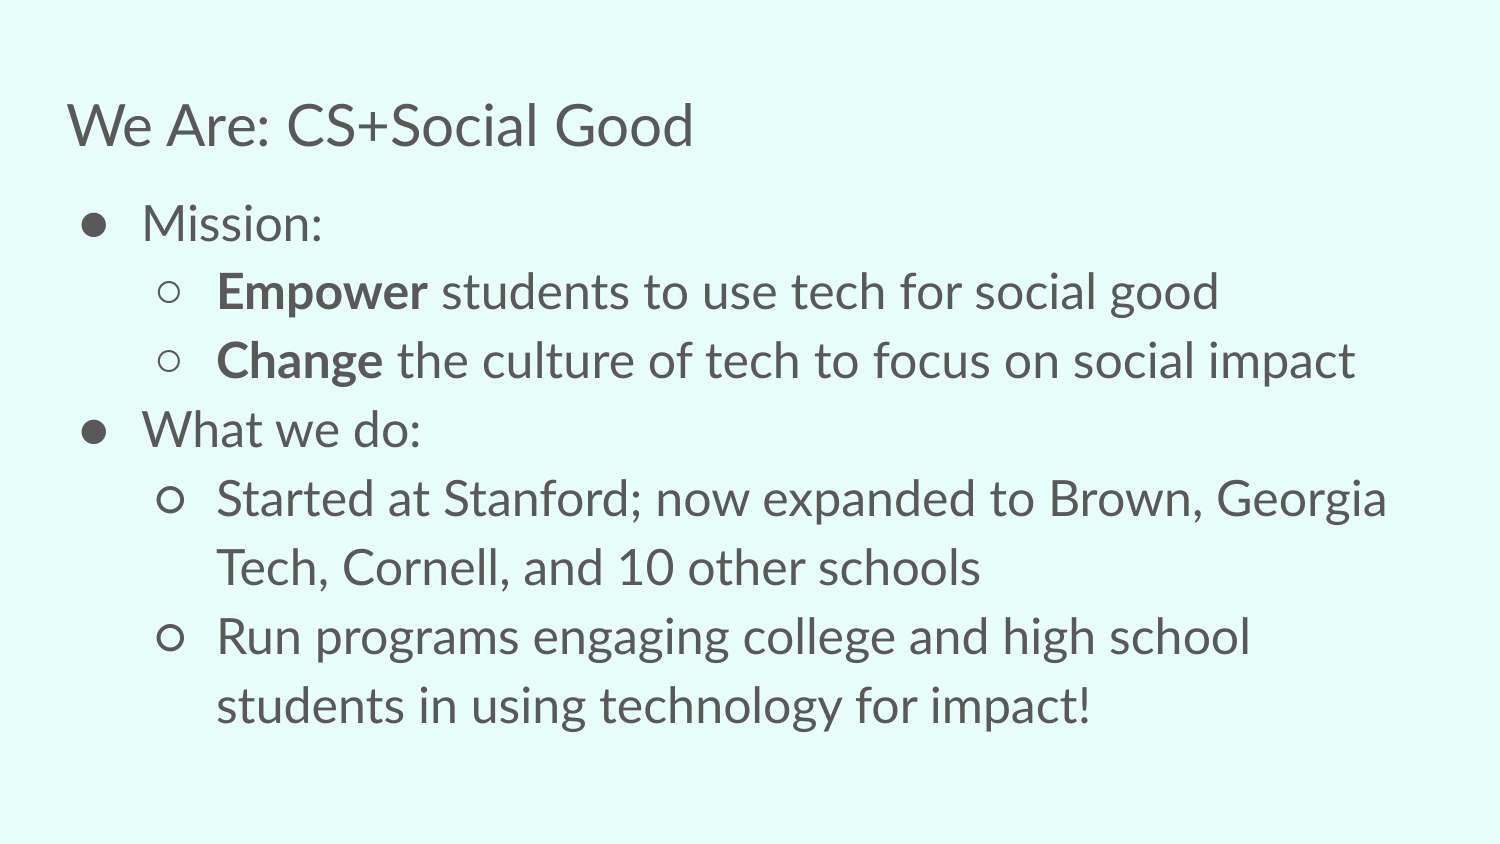

# We Are: CS+Social Good
Mission:
Empower students to use tech for social good
Change the culture of tech to focus on social impact
What we do:
Started at Stanford; now expanded to Brown, Georgia Tech, Cornell, and 10 other schools
Run programs engaging college and high school students in using technology for impact!